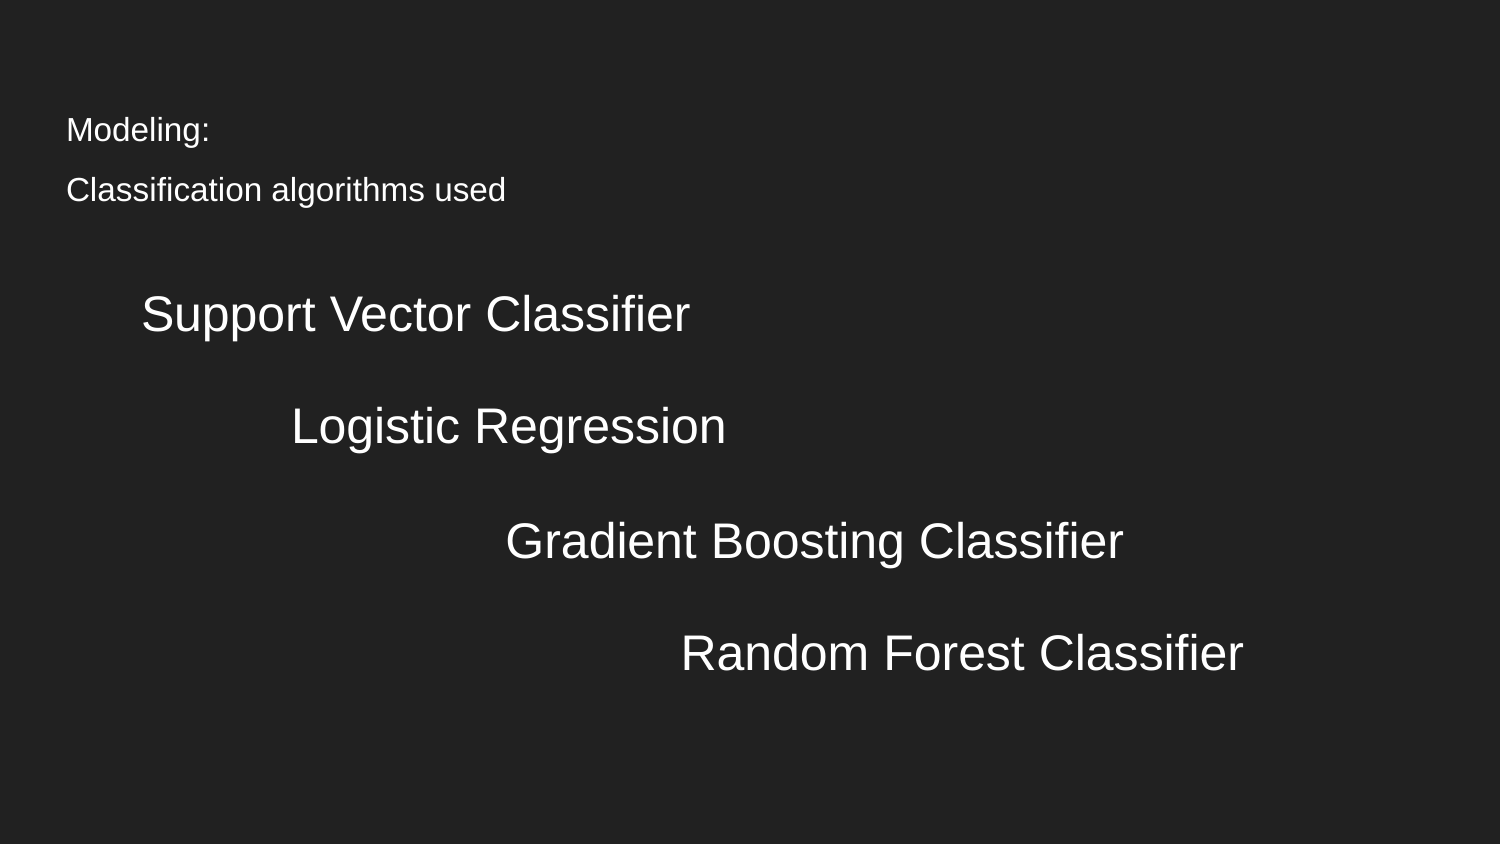

# Modeling:
Classification algorithms used

Support Vector Classifier

Logistic Regression
Gradient Boosting Classifier
Random Forest Classifier